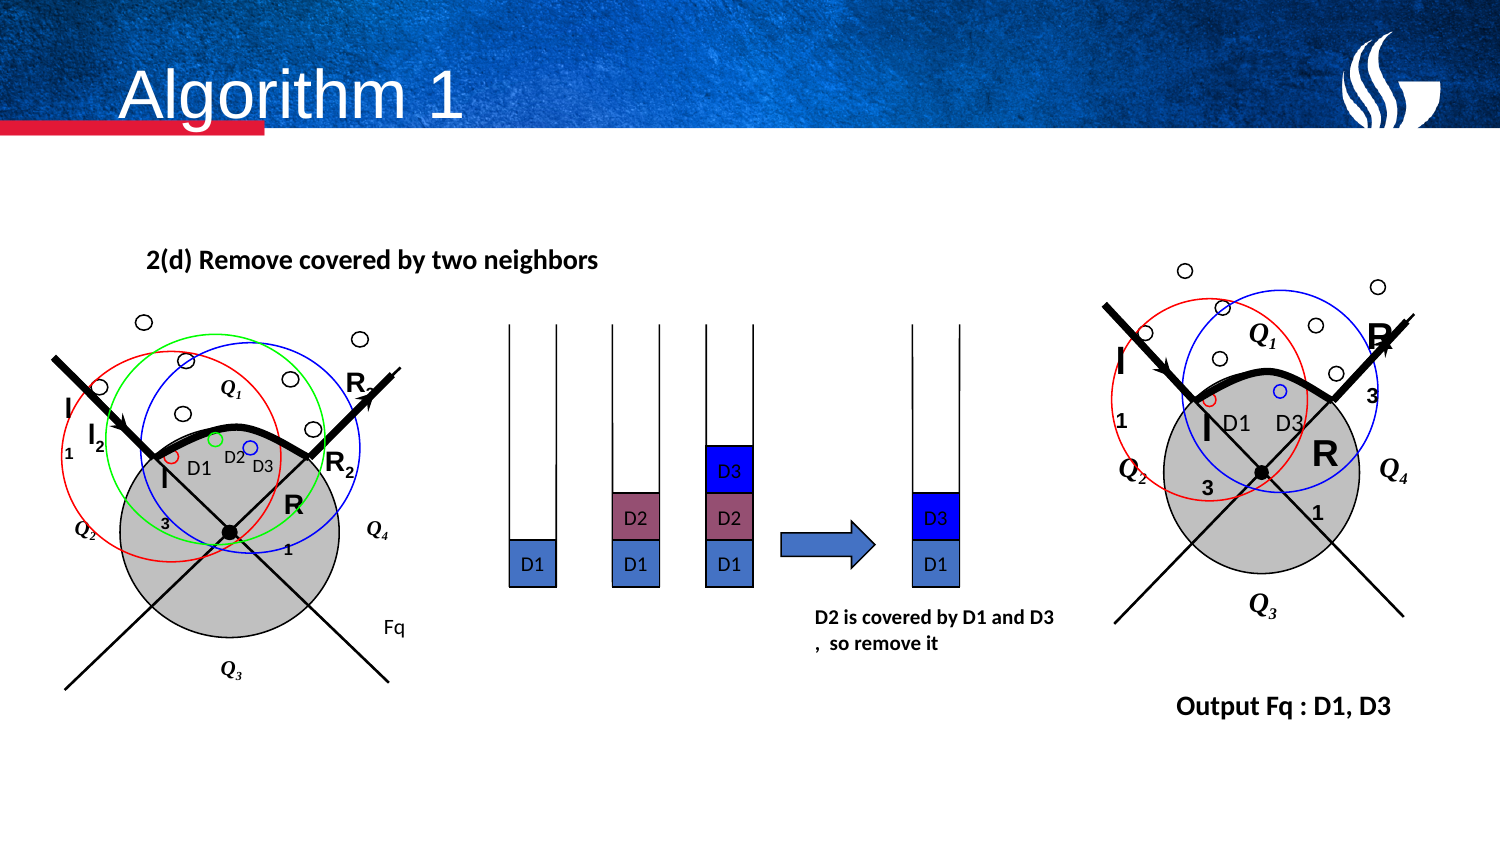

# Algorithm 1
2(d) Remove covered by two neighbors

R3
l3

Q1

l1
R1

Q2
Q4
Q3
D1
D3

R3
l3

Q1
l1
R1

Q2
Q4
Q3

l2
R2
D2
D1
D3
Fq

D3
D2
D2
D3

D1
D1
D1
D1

D2 is covered by D1 and D3 ,  so remove it
Output Fq : D1, D3